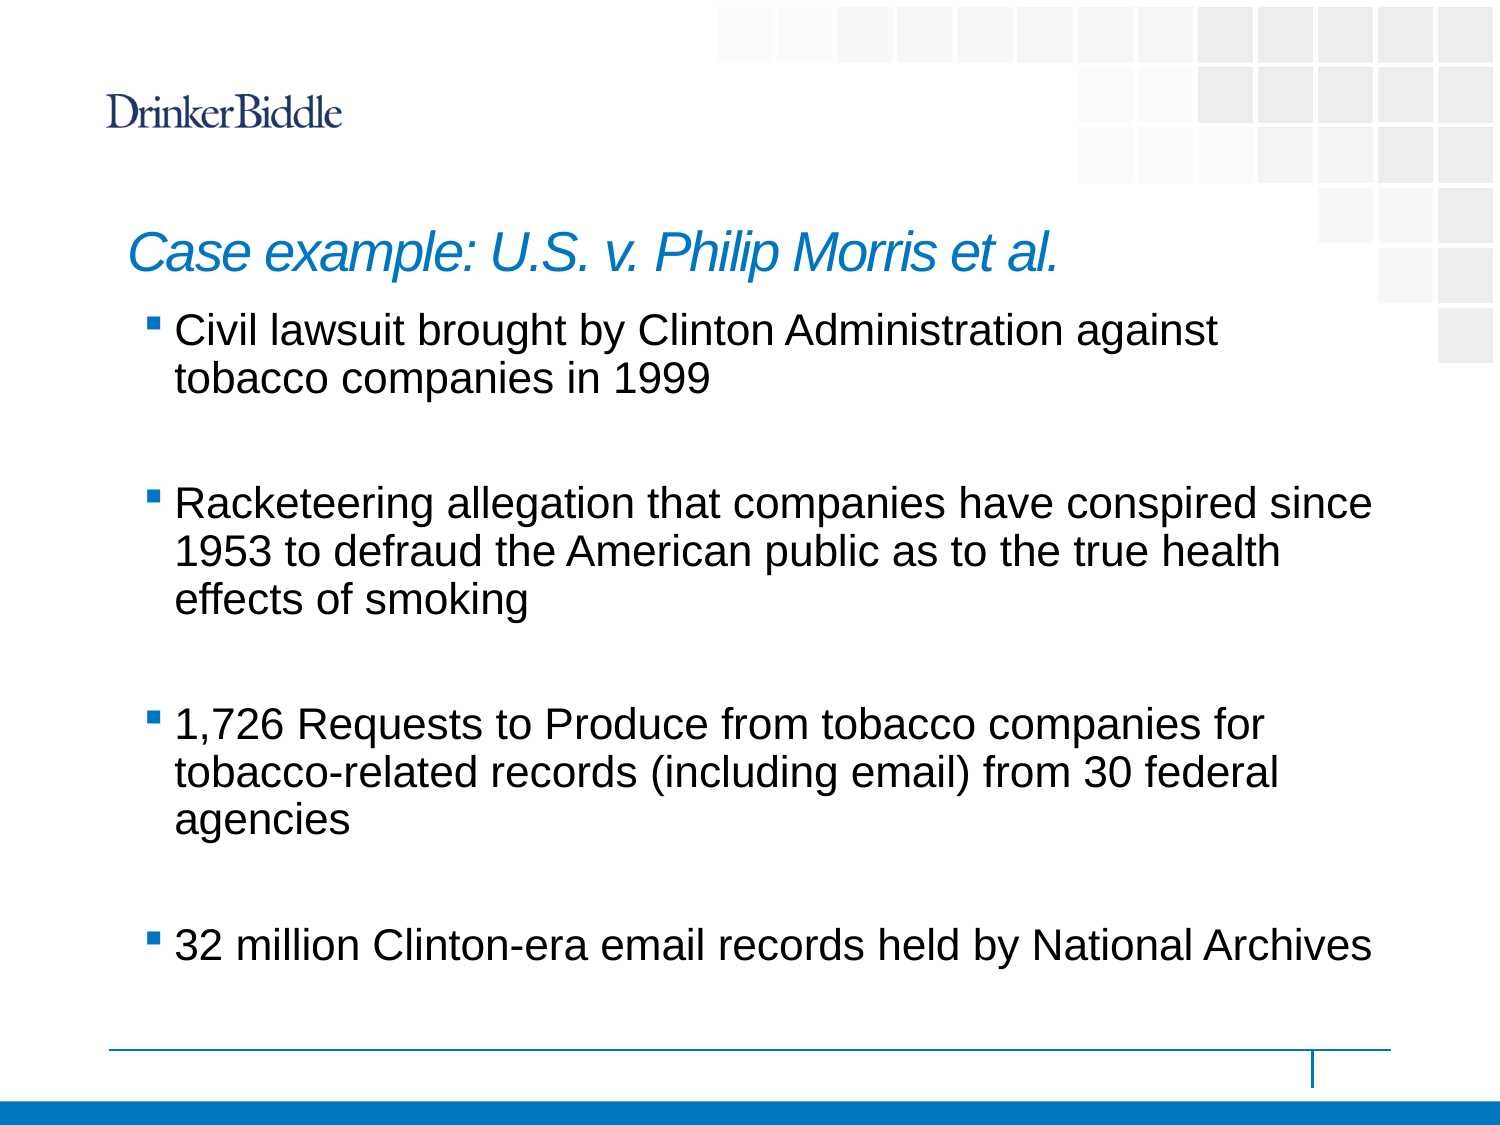

# Case example: U.S. v. Philip Morris et al.
Civil lawsuit brought by Clinton Administration against tobacco companies in 1999

Racketeering allegation that companies have conspired since 1953 to defraud the American public as to the true health effects of smoking

1,726 Requests to Produce from tobacco companies for tobacco-related records (including email) from 30 federal agencies

32 million Clinton-era email records held by National Archives